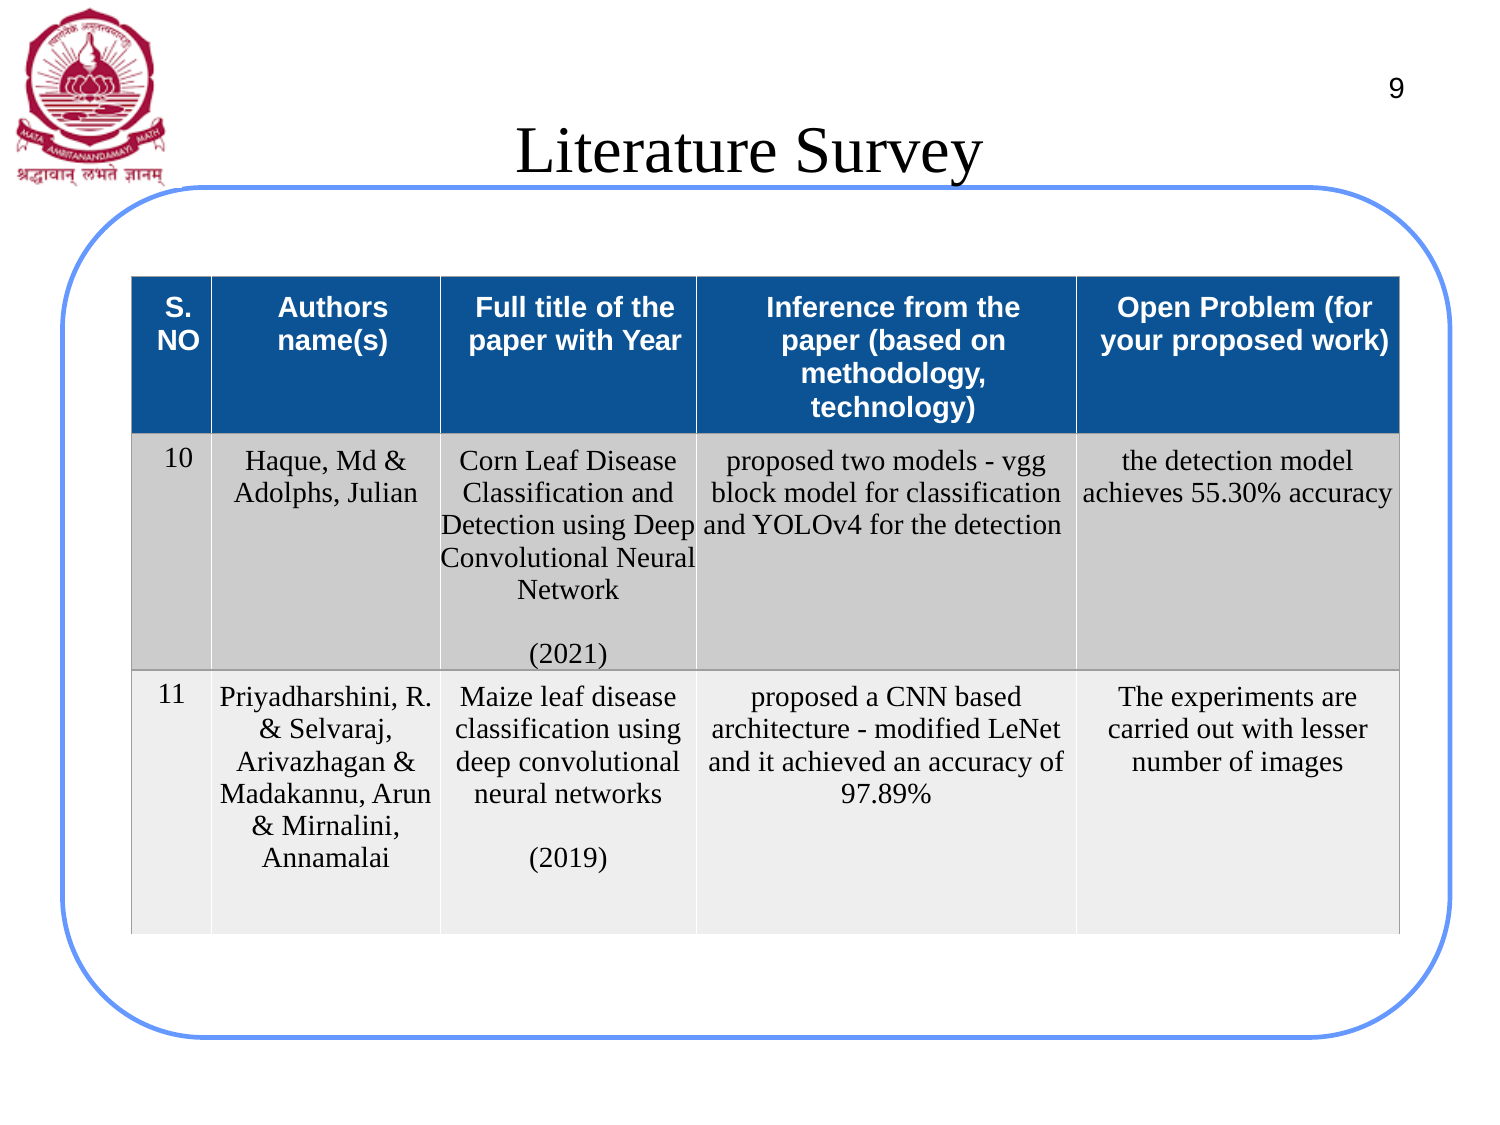

9
# Literature Survey
| S. | Authors | Full title of the | Inference from the | Open Problem (for |
| --- | --- | --- | --- | --- |
| NO | name(s) | paper with Year | paper (based on | your proposed work) |
|  |  |  | methodology, |  |
|  |  |  | technology) |  |
| 10 | Haque, Md & Adolphs, Julian | Corn Leaf Disease Classification and Detection using Deep Convolutional Neural Network (2021) | proposed two models - vgg block model for classification and YOLOv4 for the detection | the detection model achieves 55.30% accuracy |
| 11 | Priyadharshini, R. & Selvaraj, Arivazhagan & Madakannu, Arun & Mirnalini, Annamalai | Maize leaf disease classification using deep convolutional neural networks (2019) | proposed a CNN based architecture - modified LeNet and it achieved an accuracy of 97.89% | The experiments are carried out with lesser number of images |